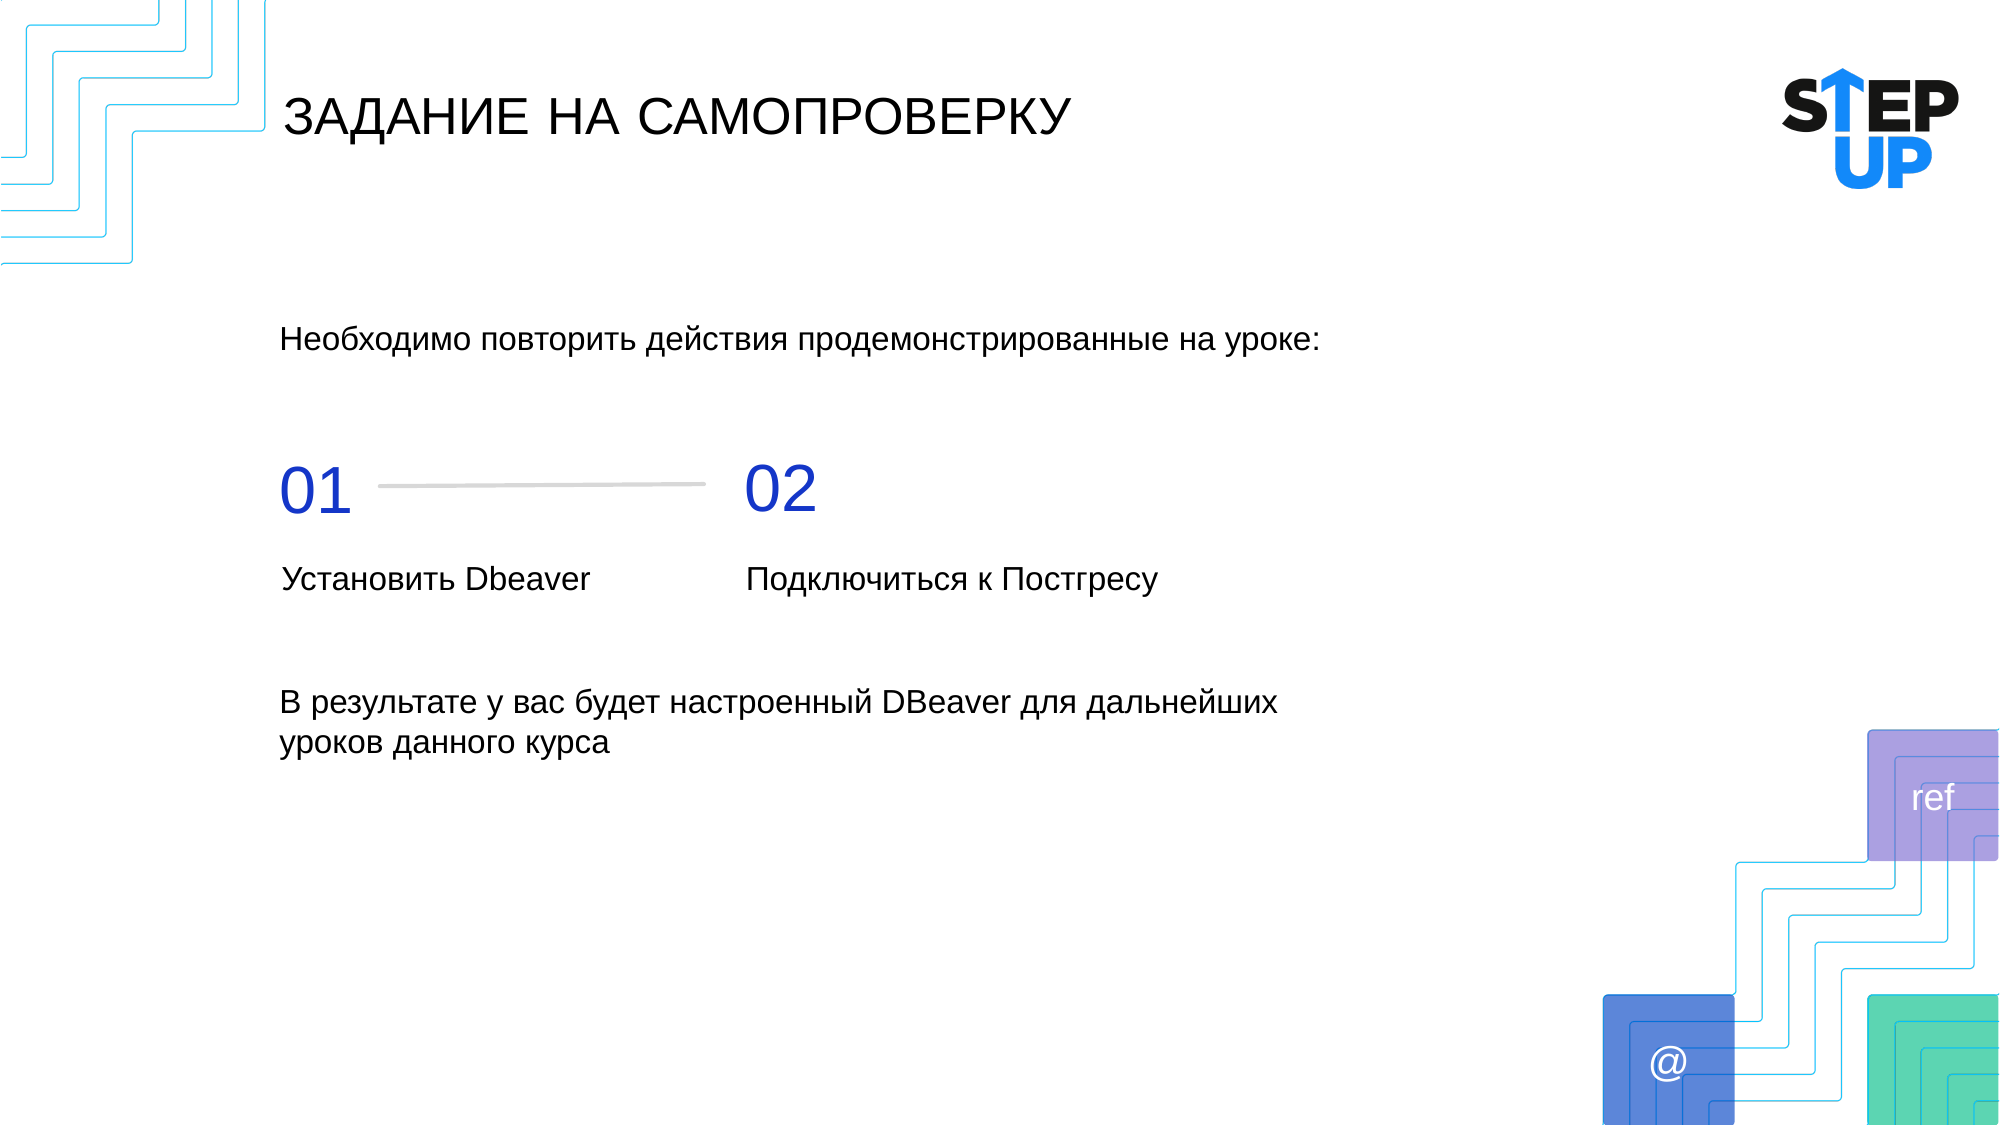

# ЗАДАНИЕ НА САМОПРОВЕРКУ
Необходимо повторить действия продемонстрированные на уроке:
02
01
Установить Dbeaver
Подключиться к Постгресу
В результате у вас будет настроенный DBeaver для дальнейших уроков данного курса